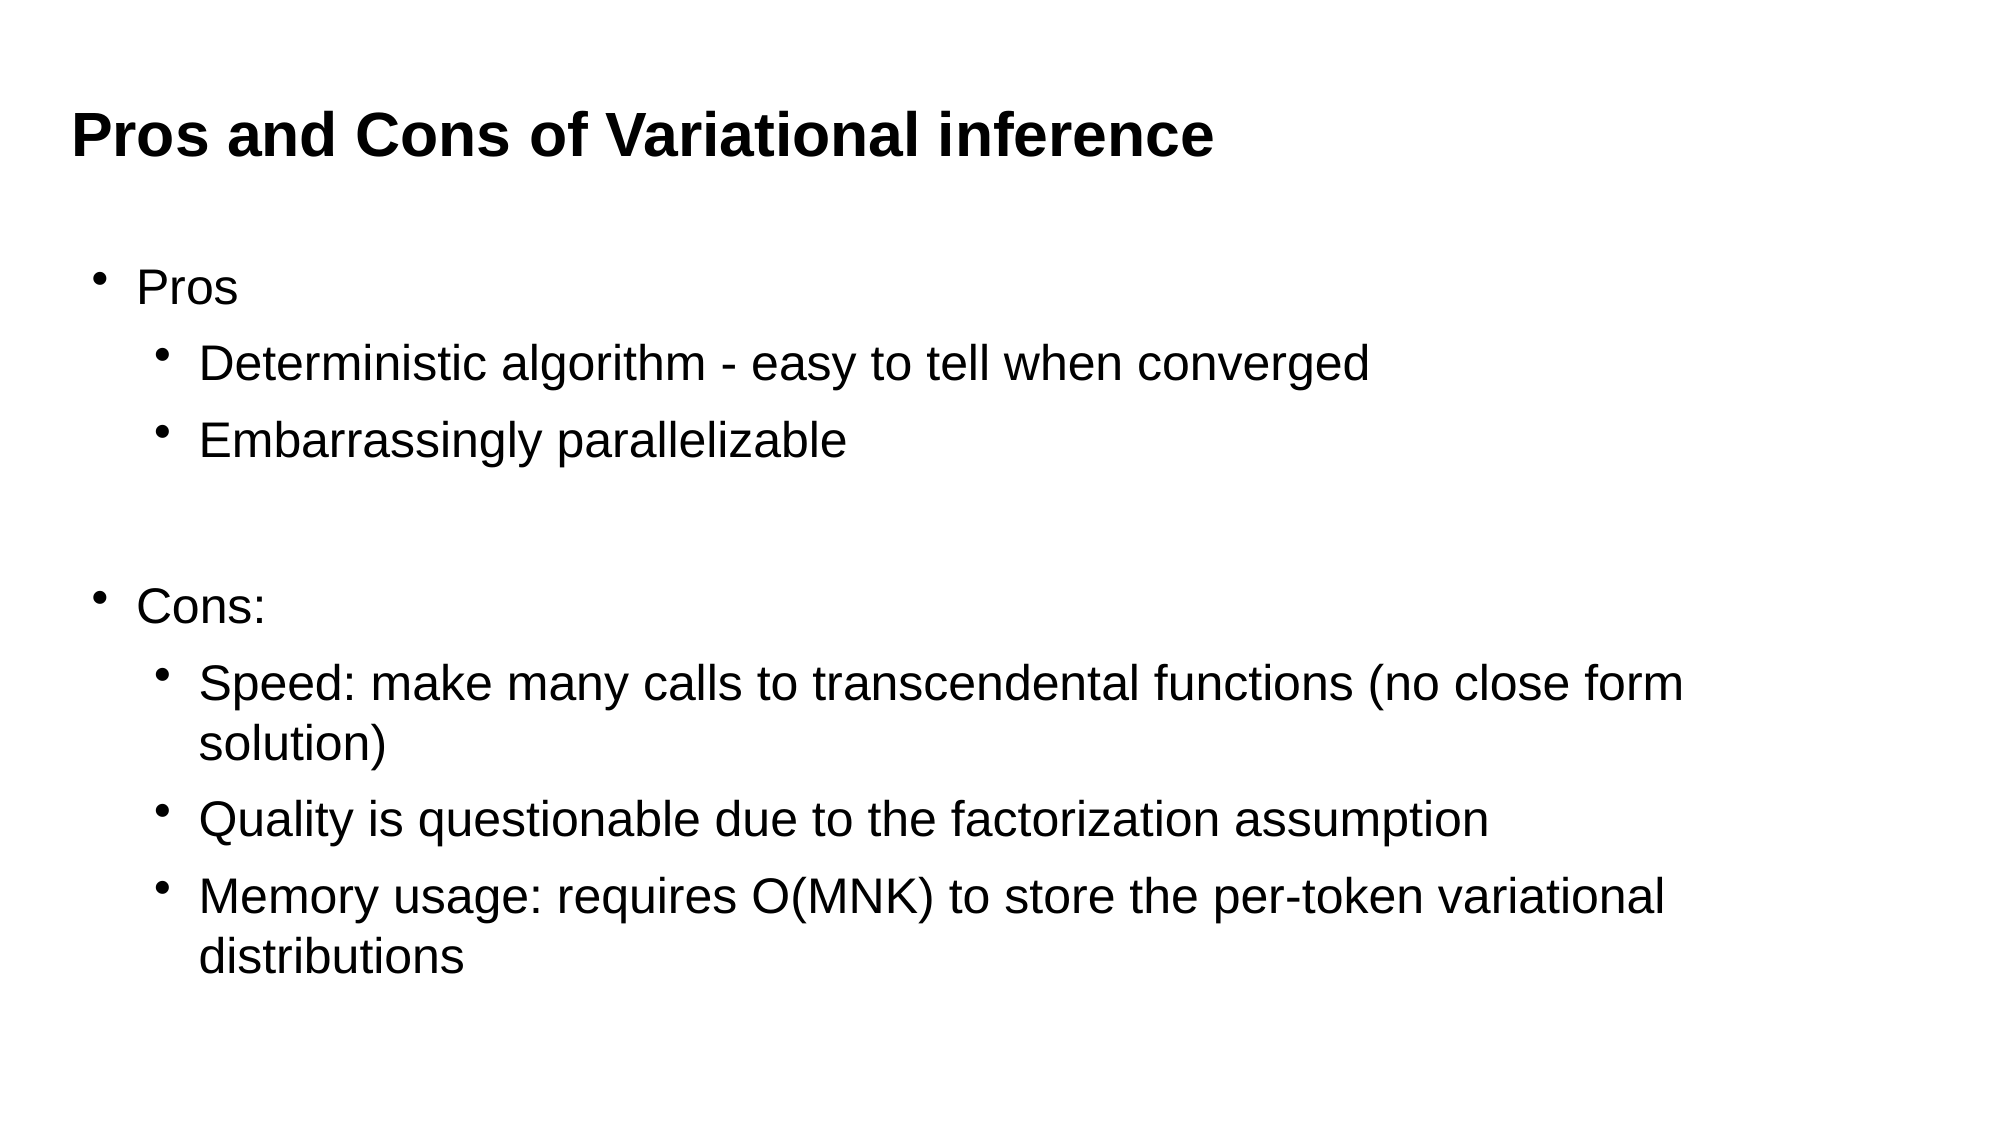

# Pros and Cons of Variational inference
Pros
Deterministic algorithm - easy to tell when converged
Embarrassingly parallelizable

Cons:
Speed: make many calls to transcendental functions (no close form solution)
Quality is questionable due to the factorization assumption
Memory usage: requires O(MNK) to store the per-token variational distributions
47